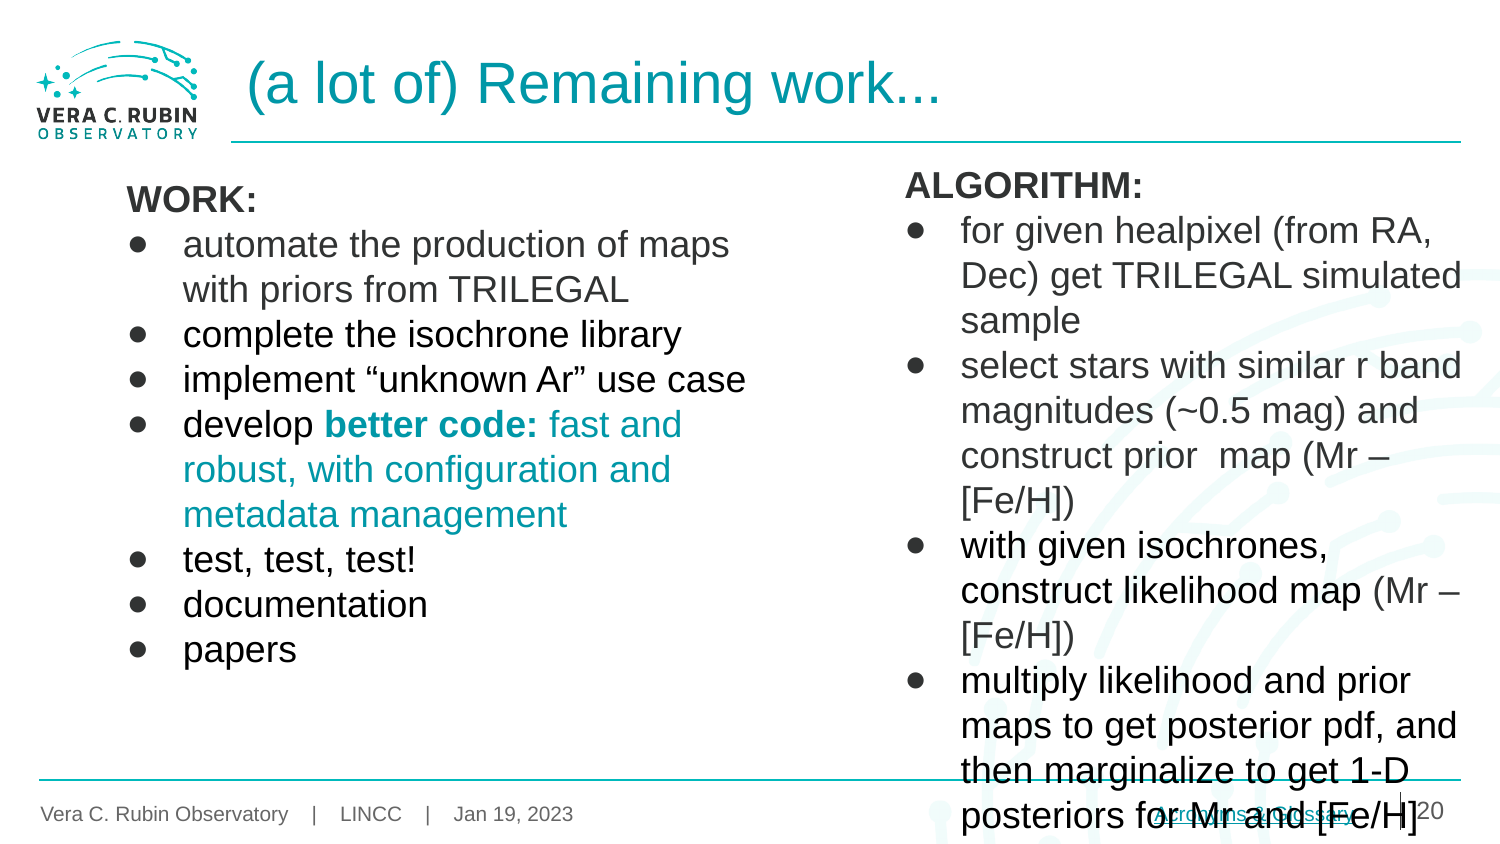

(a lot of) Remaining work...
ALGORITHM:
for given healpixel (from RA, Dec) get TRILEGAL simulated sample
select stars with similar r band magnitudes (~0.5 mag) and construct prior  map (Mr – [Fe/H])
with given isochrones, construct likelihood map (Mr – [Fe/H])
multiply likelihood and prior maps to get posterior pdf, and then marginalize to get 1-D posteriors for Mr and [Fe/H]
demonstrably working!
WORK:
automate the production of maps with priors from TRILEGAL
complete the isochrone library
implement “unknown Ar” use case
develop better code: fast and robust, with configuration and metadata management
test, test, test!
documentation
papers

20